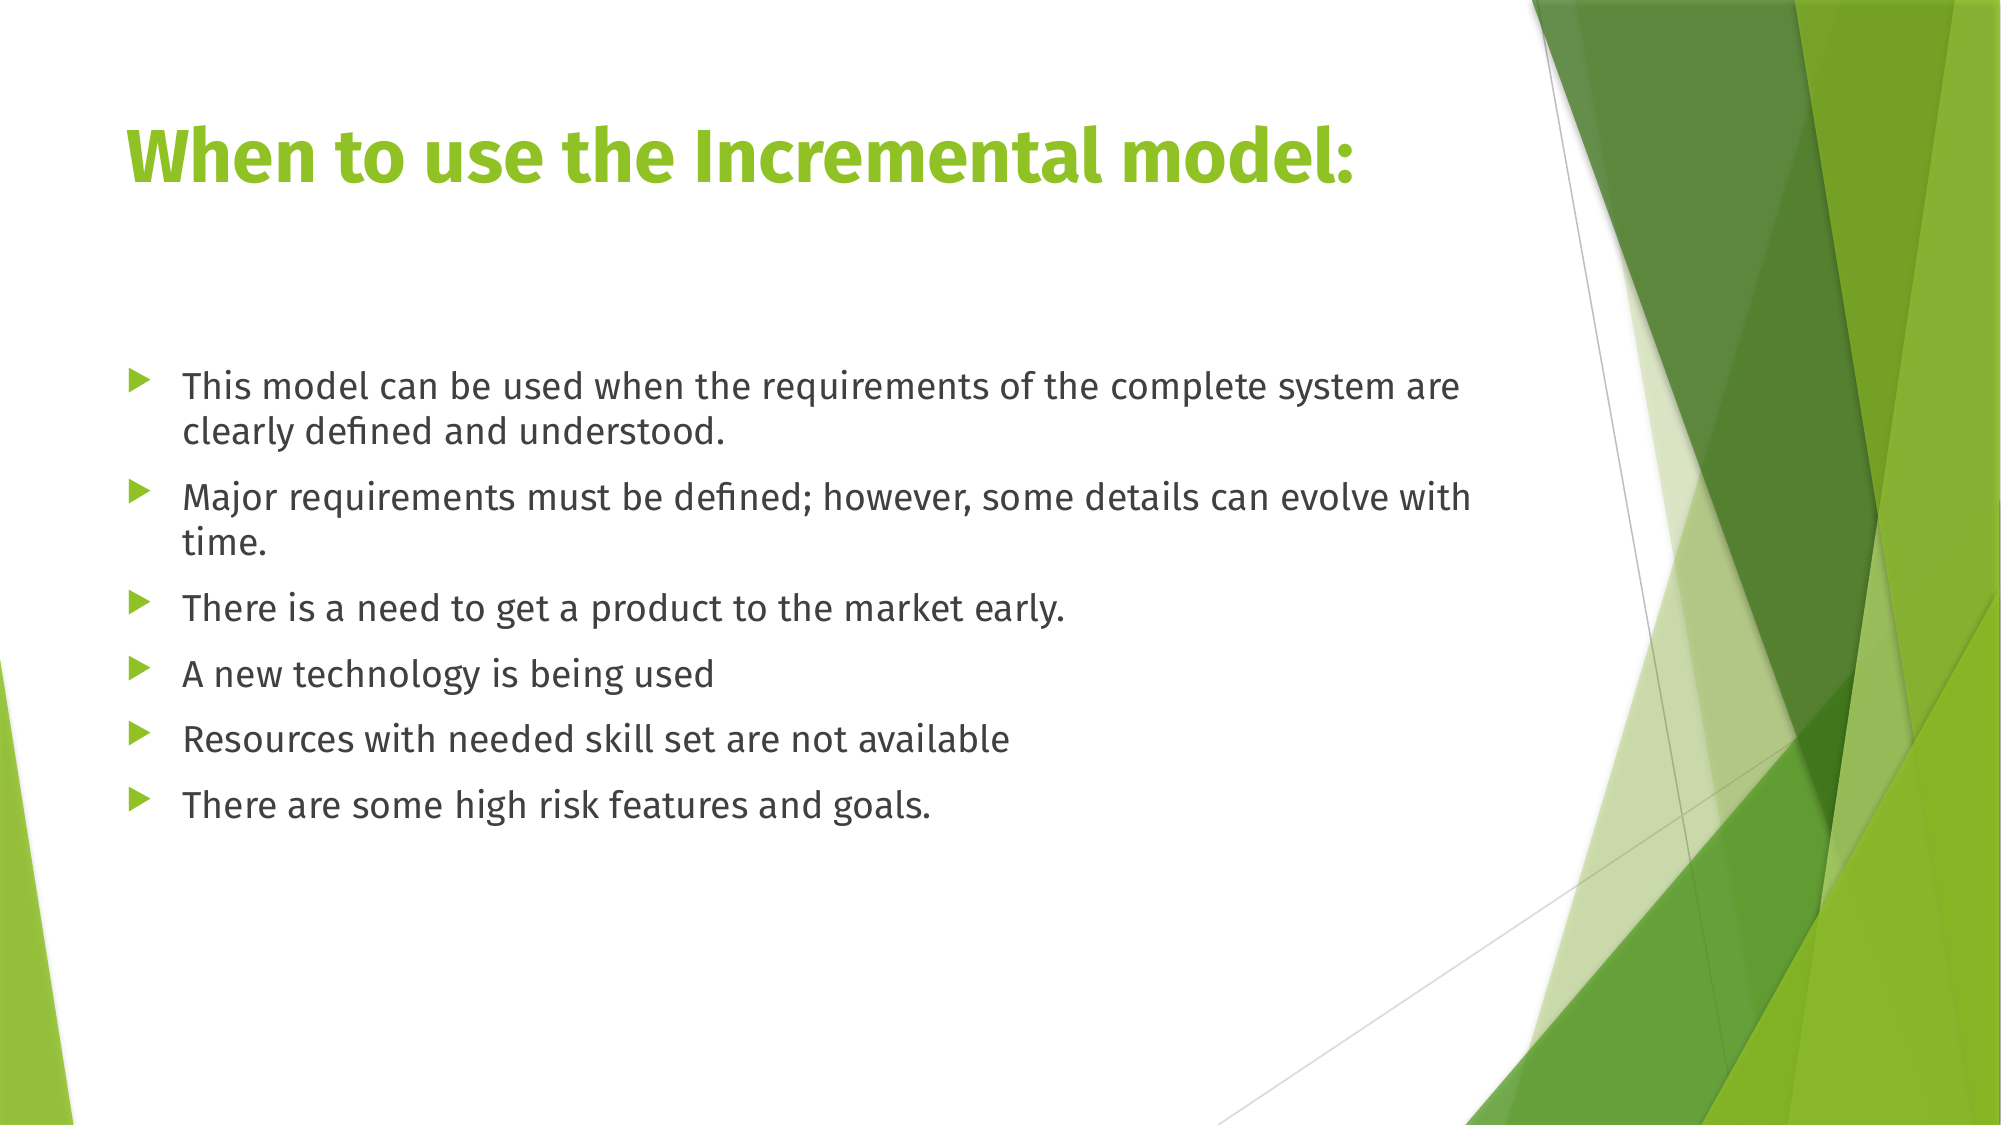

# When to use the Incremental model:
This model can be used when the requirements of the complete system are clearly defined and understood.
Major requirements must be defined; however, some details can evolve with time.
There is a need to get a product to the market early.
A new technology is being used
Resources with needed skill set are not available
There are some high risk features and goals.